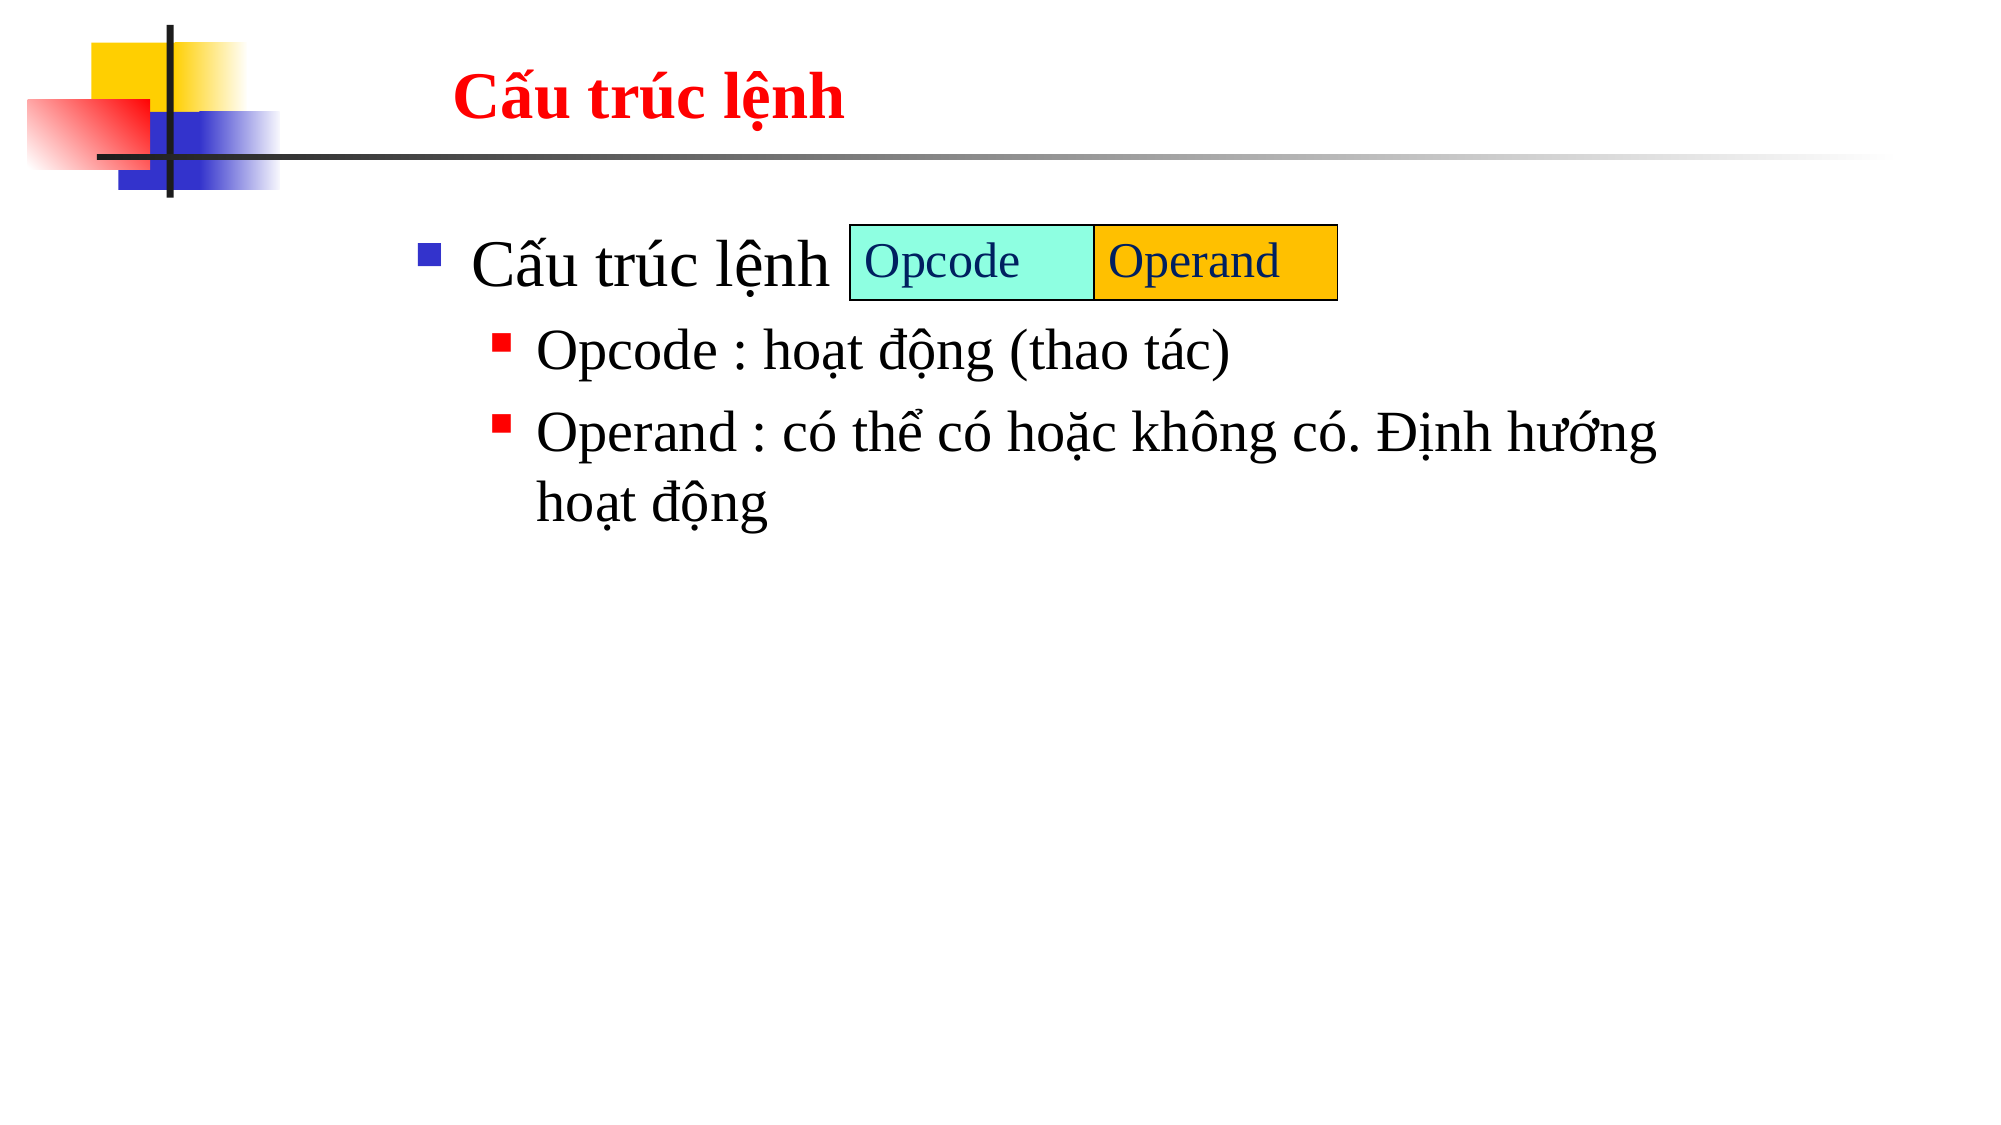

# Cấu trúc lệnh
Cấu trúc lệnh :
Opcode : hoạt động (thao tác)
Operand : có thể có hoặc không có. Định hướng hoạt động
| Opcode | Operand |
| --- | --- |